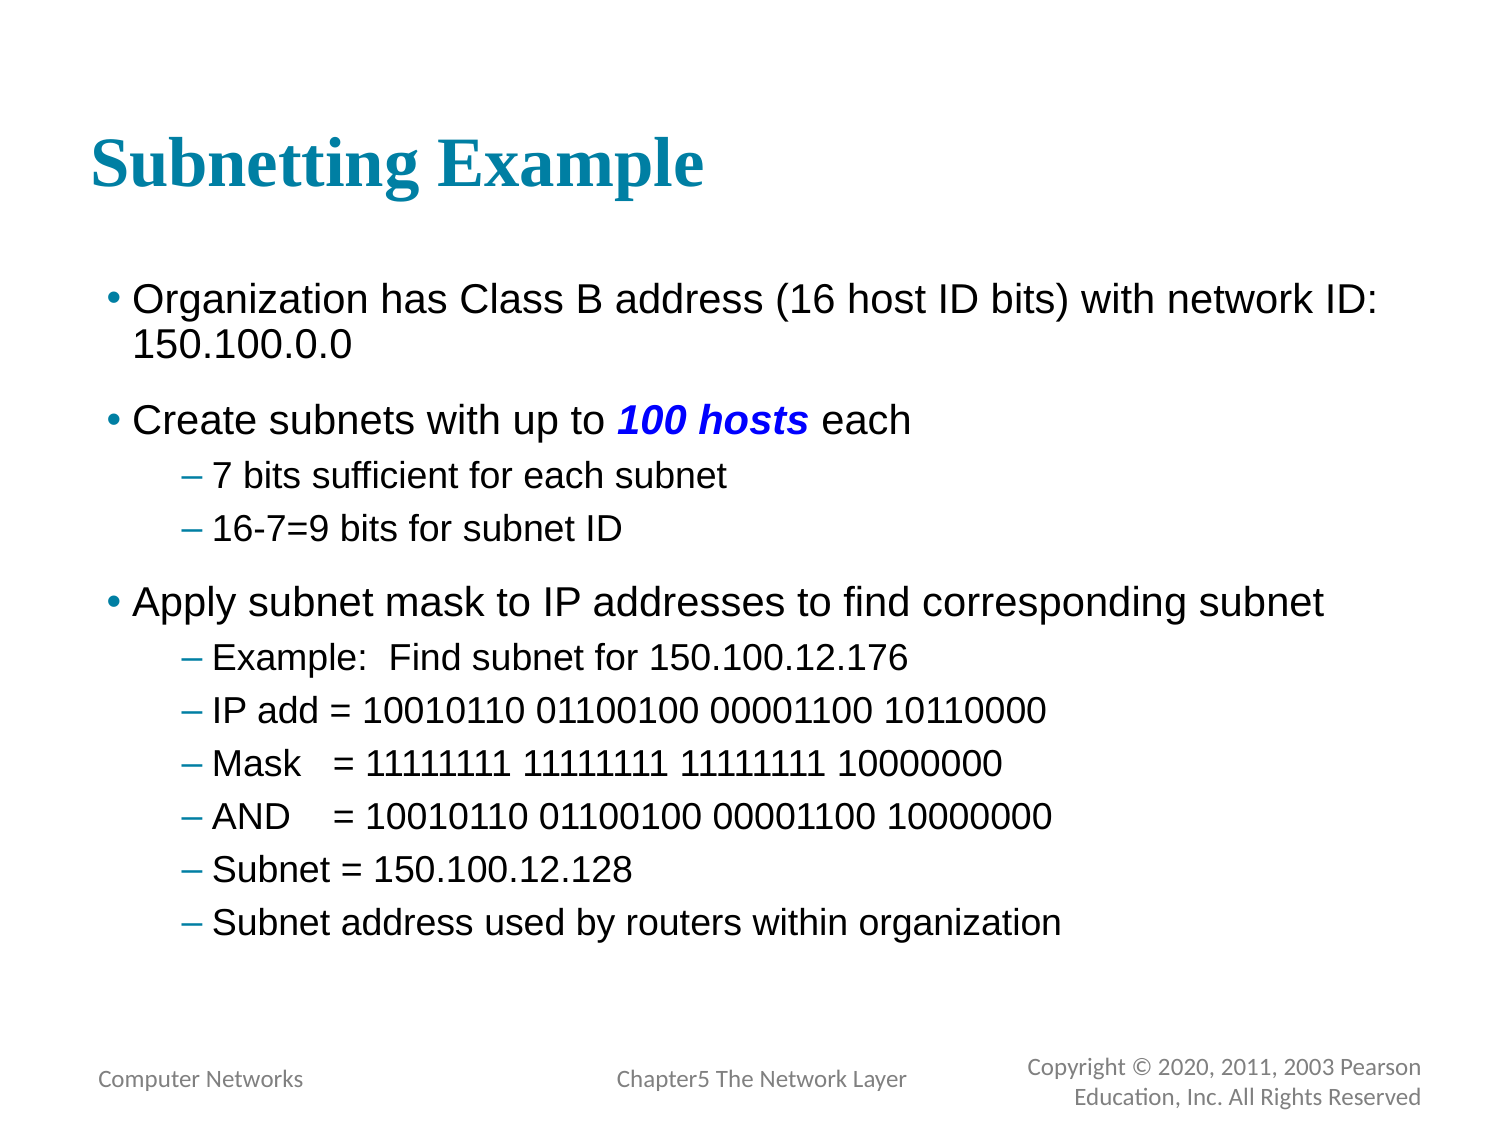

# Subnetting Example
Organization has Class B address (16 host ID bits) with network ID: 150.100.0.0
Create subnets with up to 100 hosts each
7 bits sufficient for each subnet
16-7=9 bits for subnet ID
Apply subnet mask to IP addresses to find corresponding subnet
Example:  Find subnet for 150.100.12.176
IP add = 10010110 01100100 00001100 10110000
Mask   = 11111111 11111111 11111111 10000000
AND    = 10010110 01100100 00001100 10000000
Subnet = 150.100.12.128
Subnet address used by routers within organization